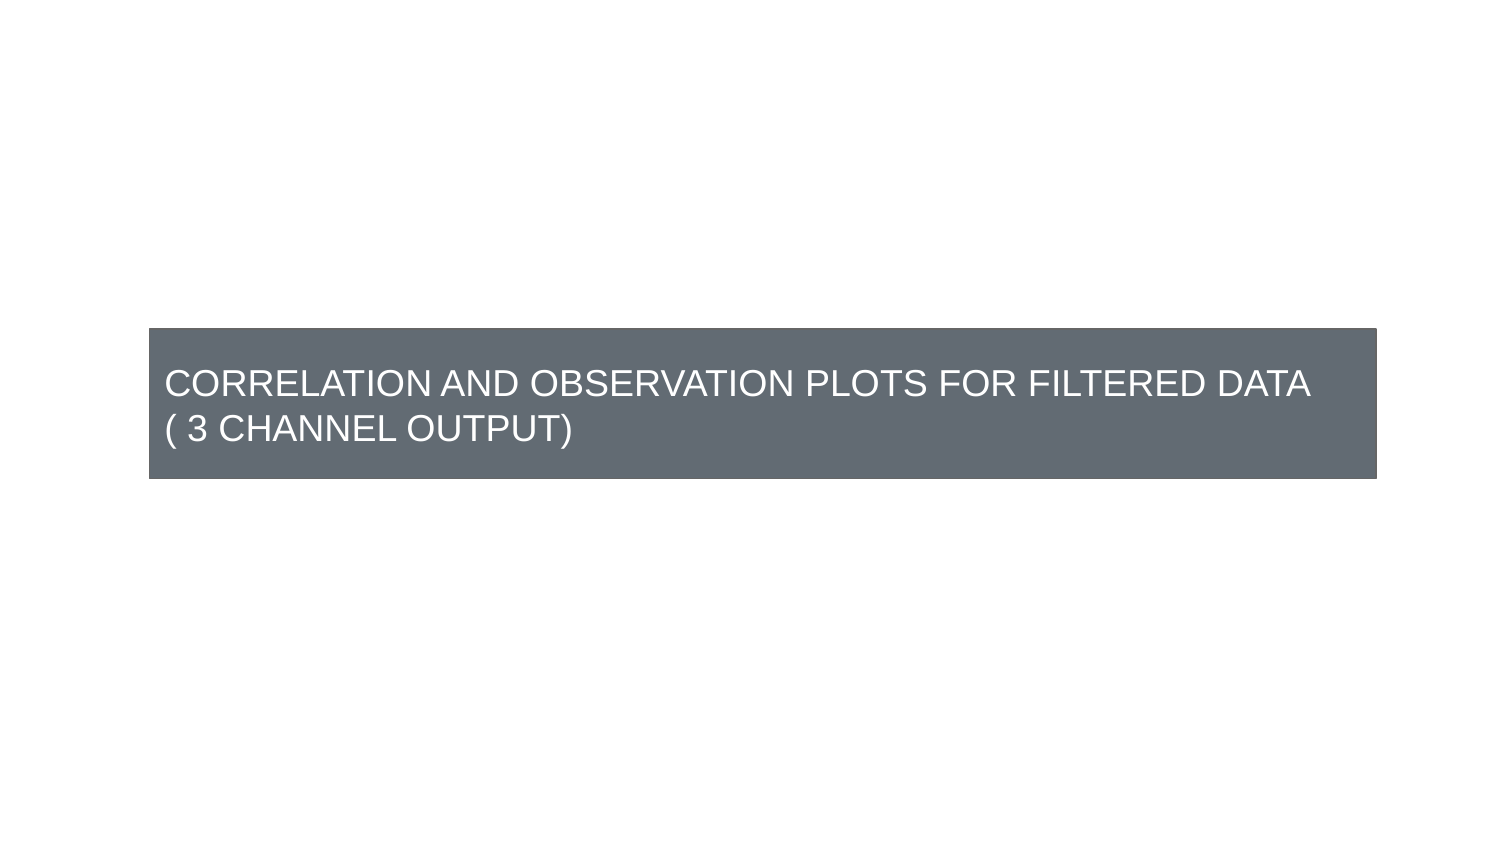

CORRELATION AND OBSERVATION PLOTS FOR FILTERED DATA
( 3 CHANNEL OUTPUT)